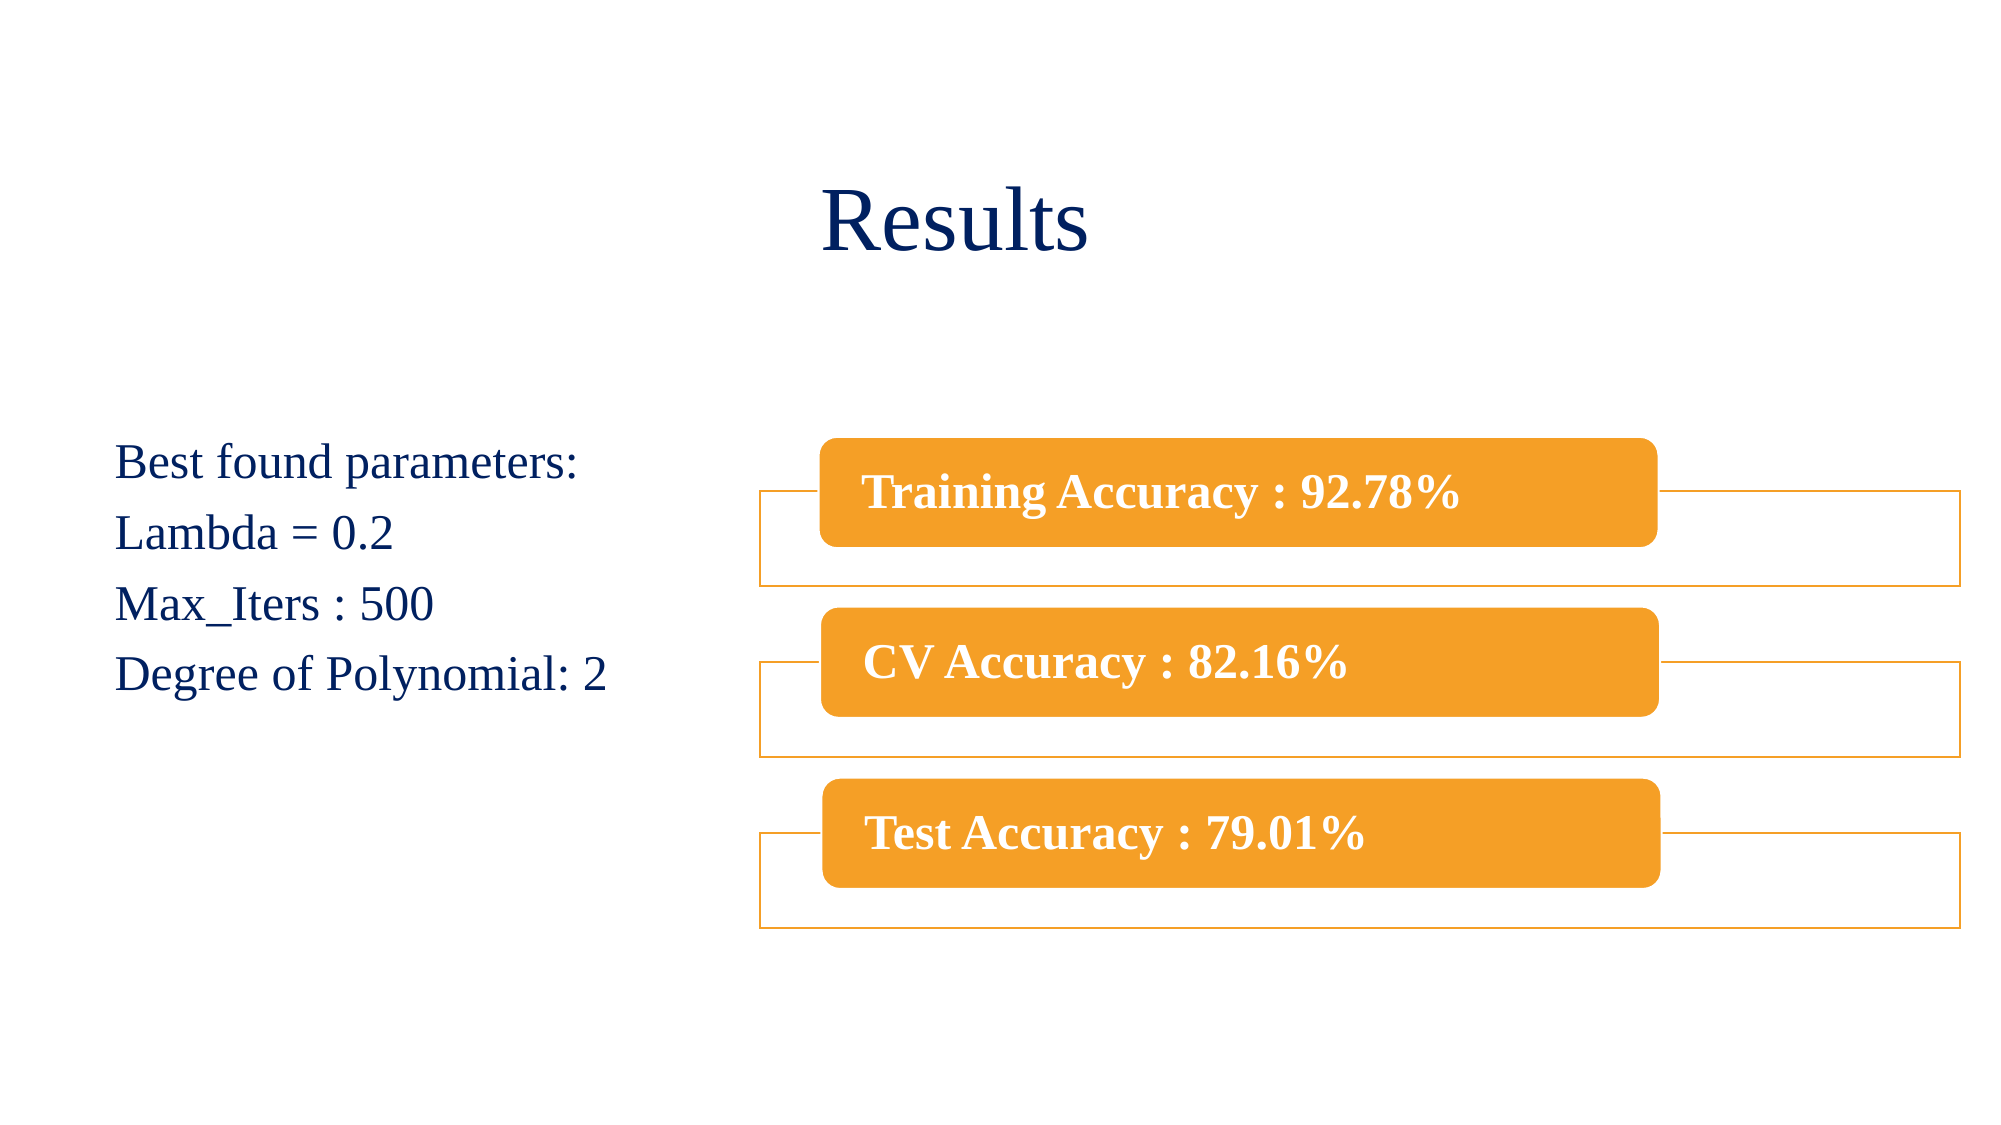

# Results
Best found parameters:
Lambda = 0.2
Max_Iters : 500
Degree of Polynomial: 2

Training Accuracy : 92.78%
CV Accuracy : 82.16%
Test Accuracy : 79.01%